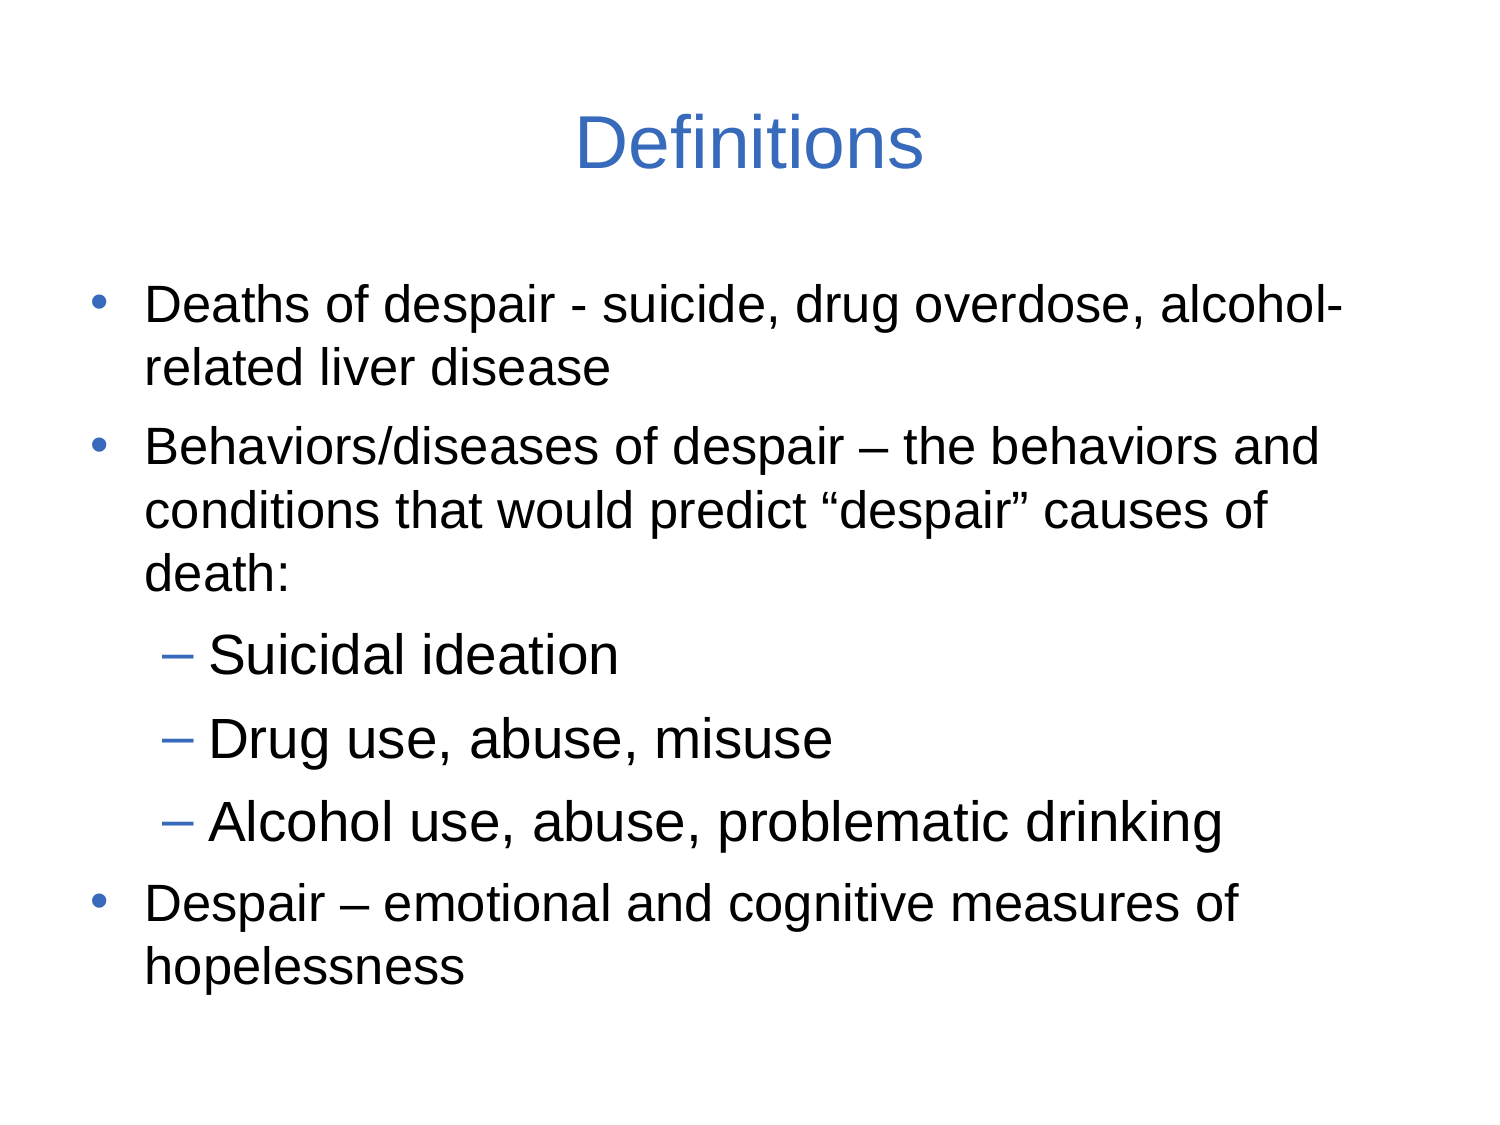

# Definitions
Deaths of despair - suicide, drug overdose, alcohol-related liver disease
Behaviors/diseases of despair – the behaviors and conditions that would predict “despair” causes of death:
Suicidal ideation
Drug use, abuse, misuse
Alcohol use, abuse, problematic drinking
Despair – emotional and cognitive measures of hopelessness